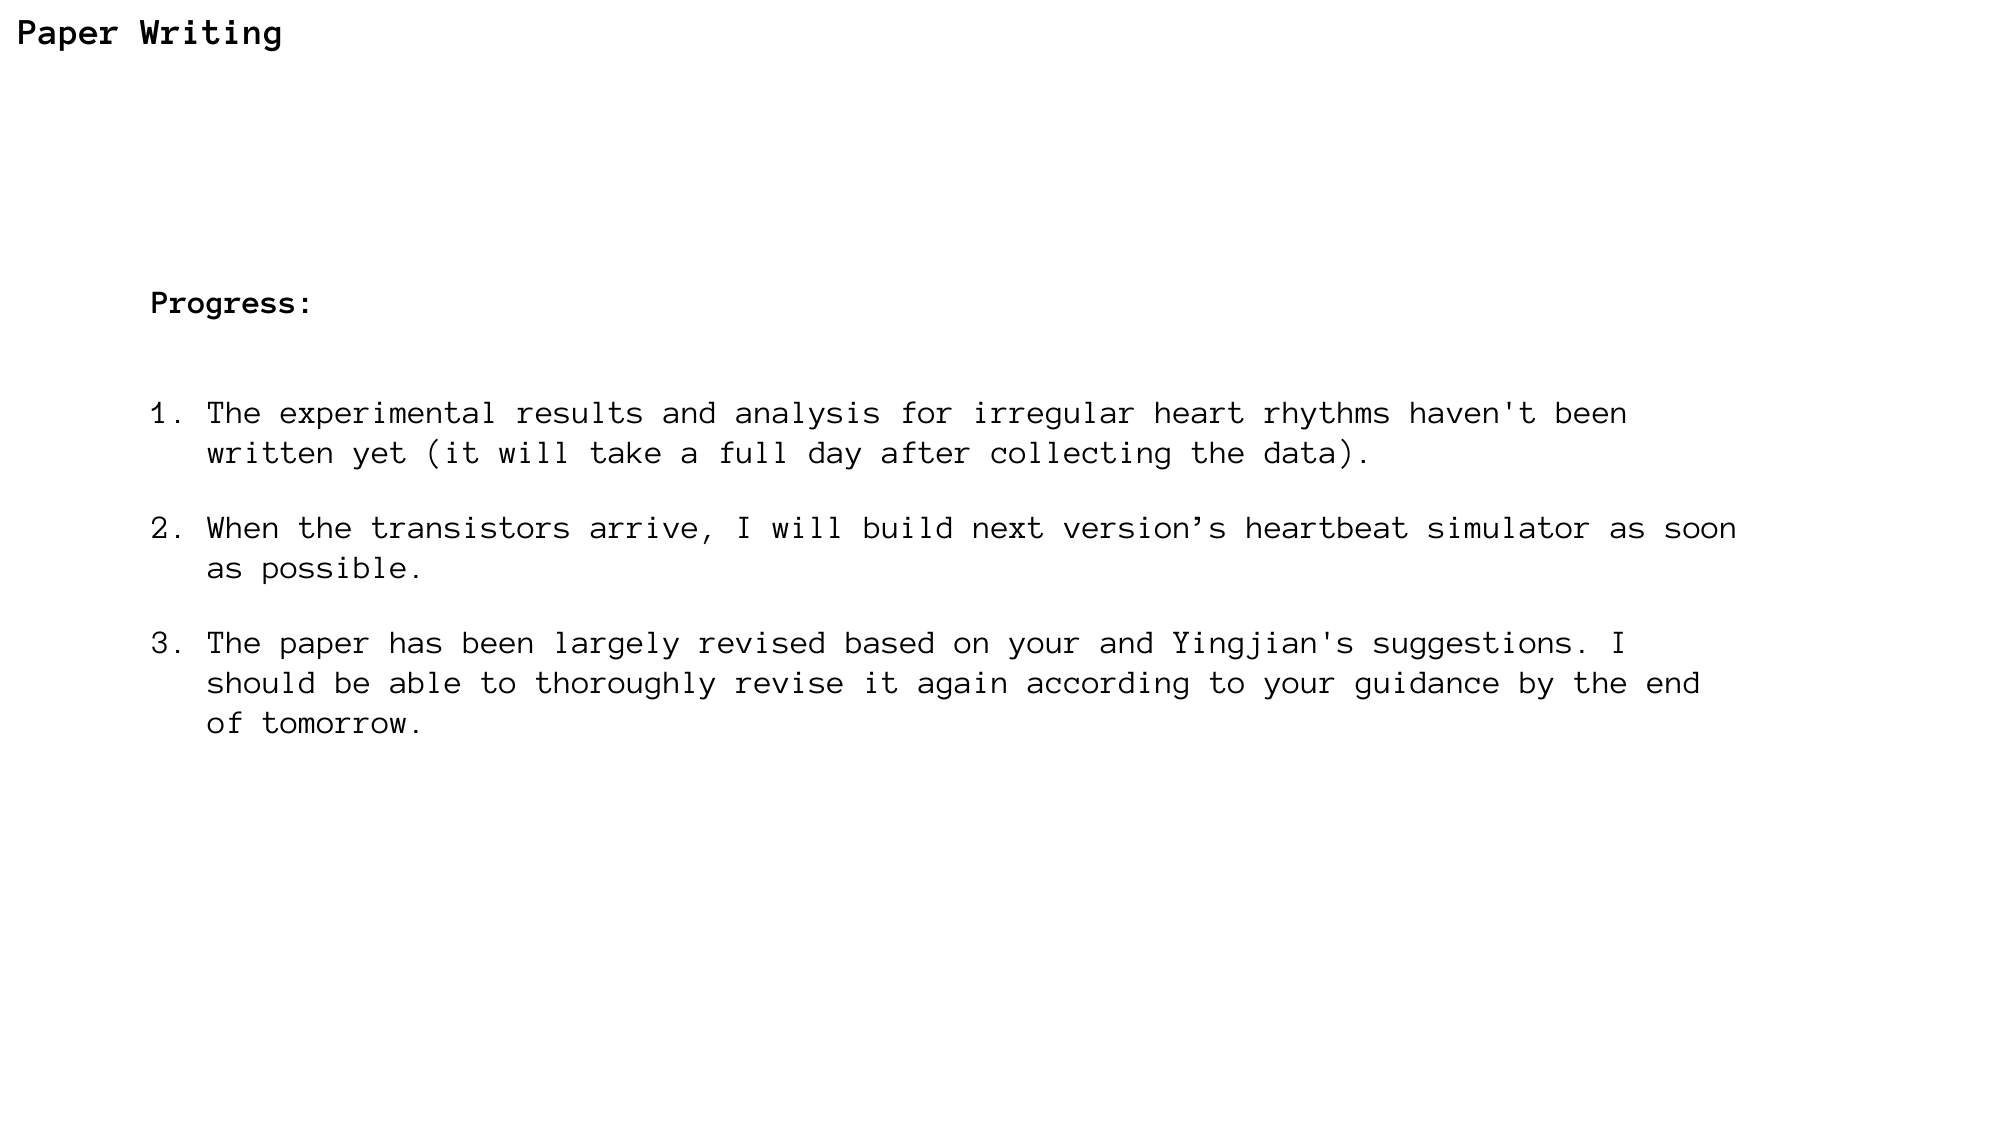

Paper Writing
Progress:

The experimental results and analysis for irregular heart rhythms haven't been written yet (it will take a full day after collecting the data).

When the transistors arrive, I will build next version’s heartbeat simulator as soon as possible.

The paper has been largely revised based on your and Yingjian's suggestions. I should be able to thoroughly revise it again according to your guidance by the end of tomorrow.